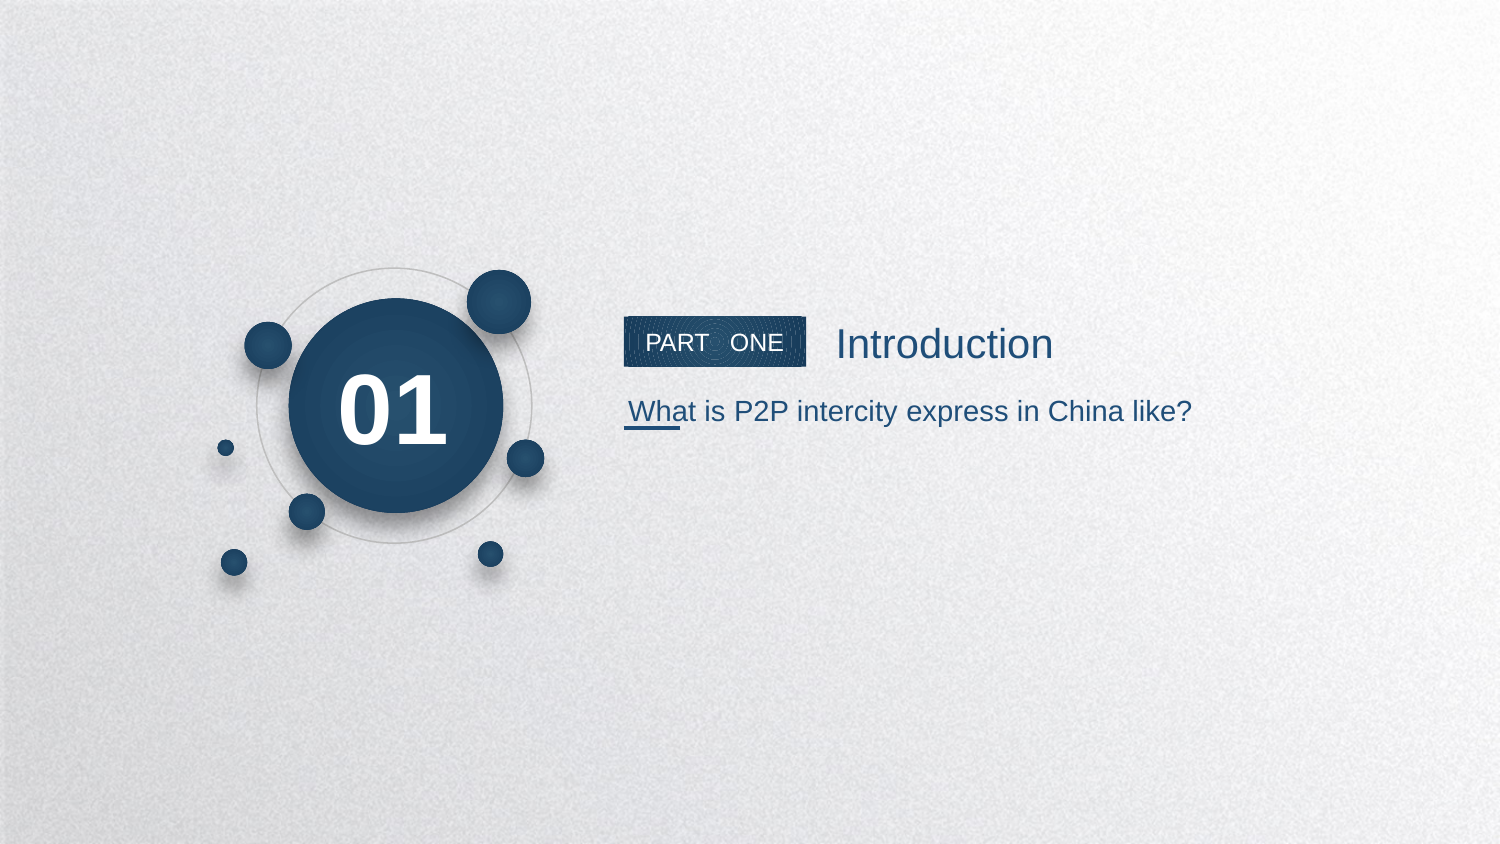

01
Introduction
PART   ONE

What is P2P intercity express in China like?